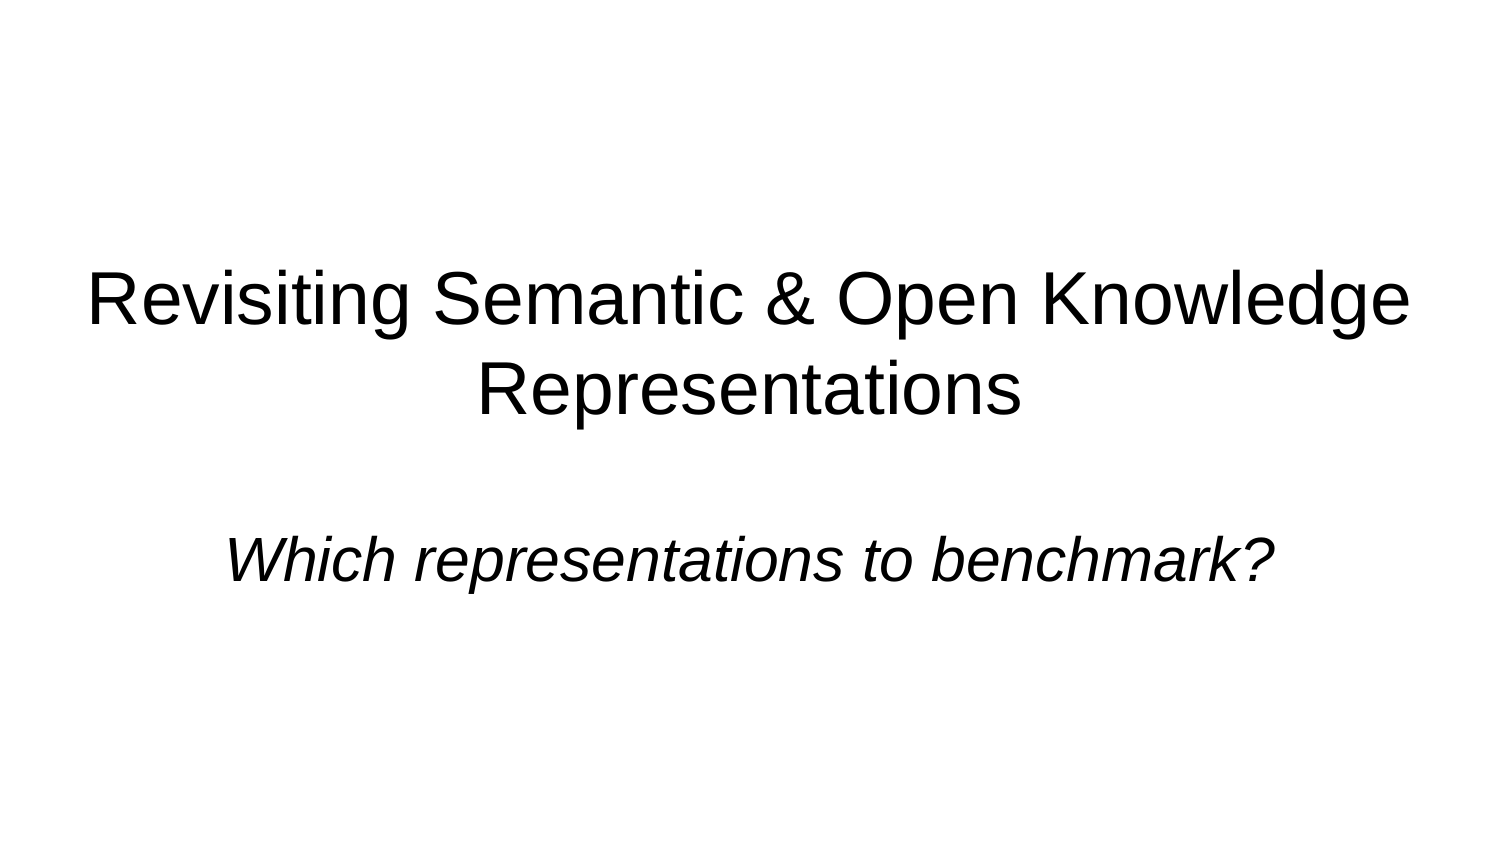

# Revisiting Semantic & Open Knowledge
Representations
Which representations to benchmark?